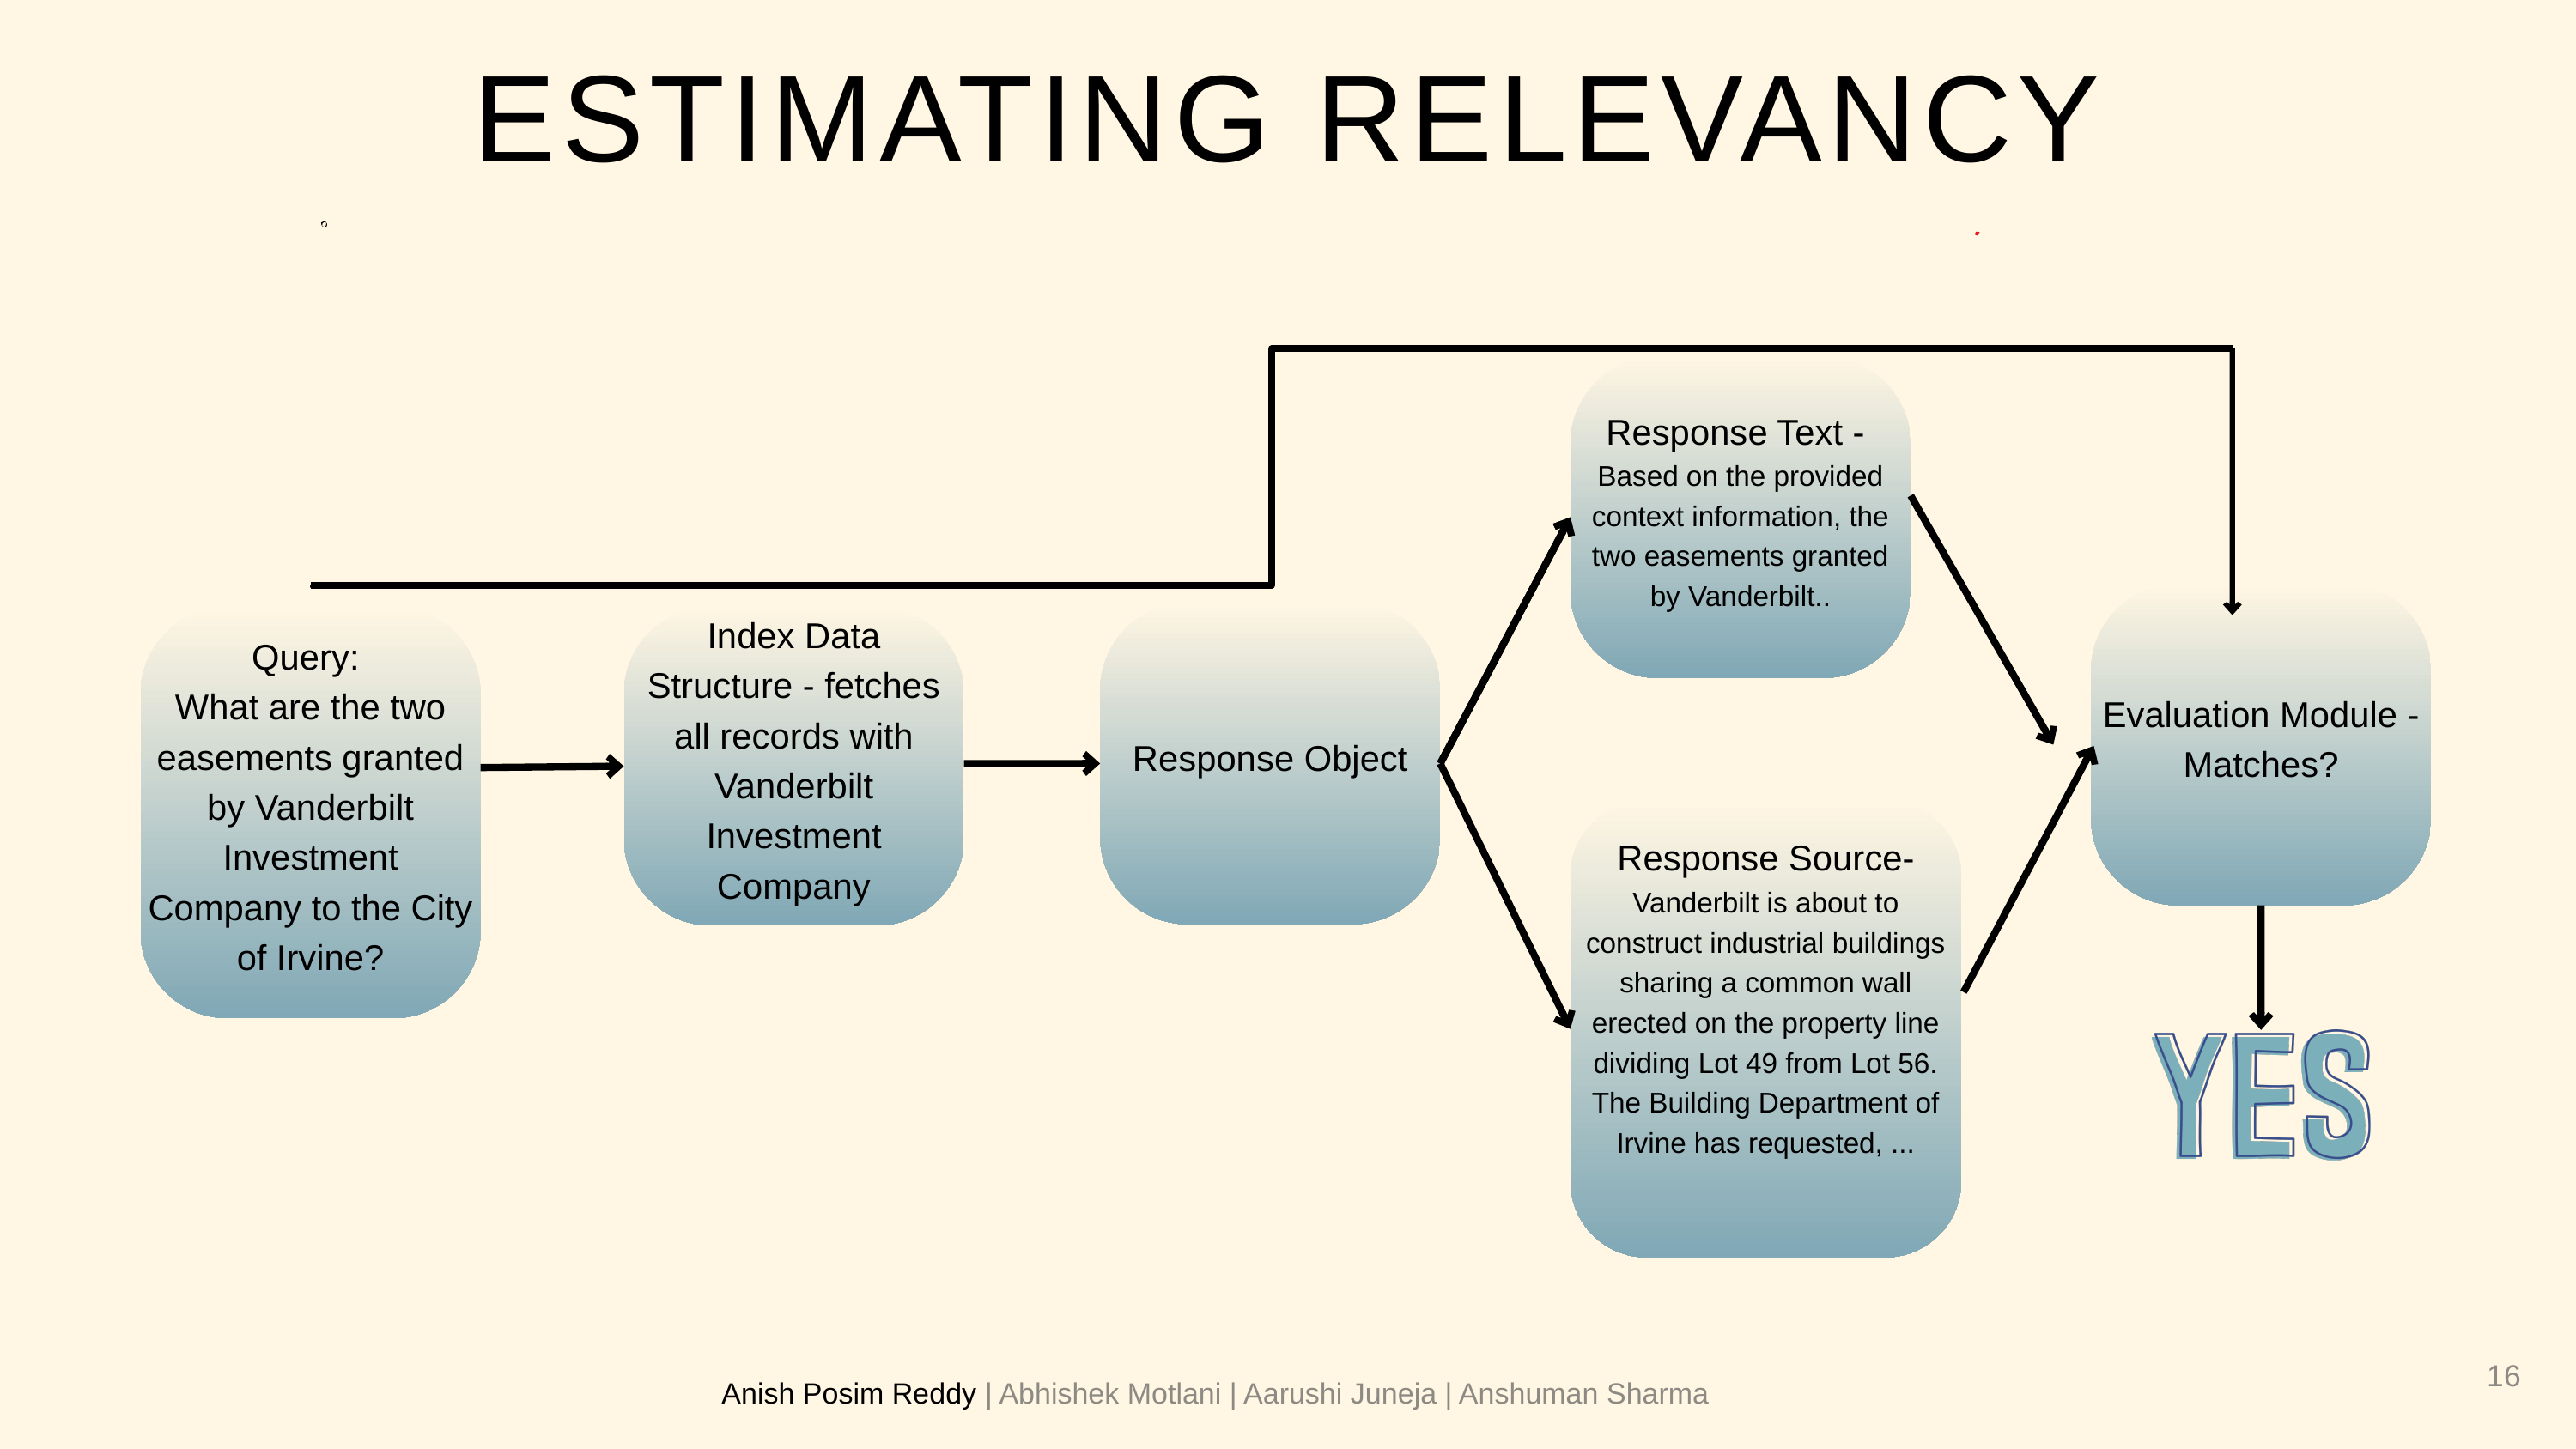

ESTIMATING RELEVANCY

Response Text -
Based on the provided context information, the two easements granted by Vanderbilt..

Evaluation Module - Matches?

Response Object

Query:
What are the two easements granted by Vanderbilt Investment Company to the City of Irvine?

Index Data Structure - fetches all records with Vanderbilt Investment Company

Response Source-
Vanderbilt is about to construct industrial buildings sharing a common wall erected on the property line dividing Lot 49 from Lot 56. The Building Department of Irvine has requested, ...

16
Anish Posim Reddy | Abhishek Motlani | Aarushi Juneja | Anshuman Sharma